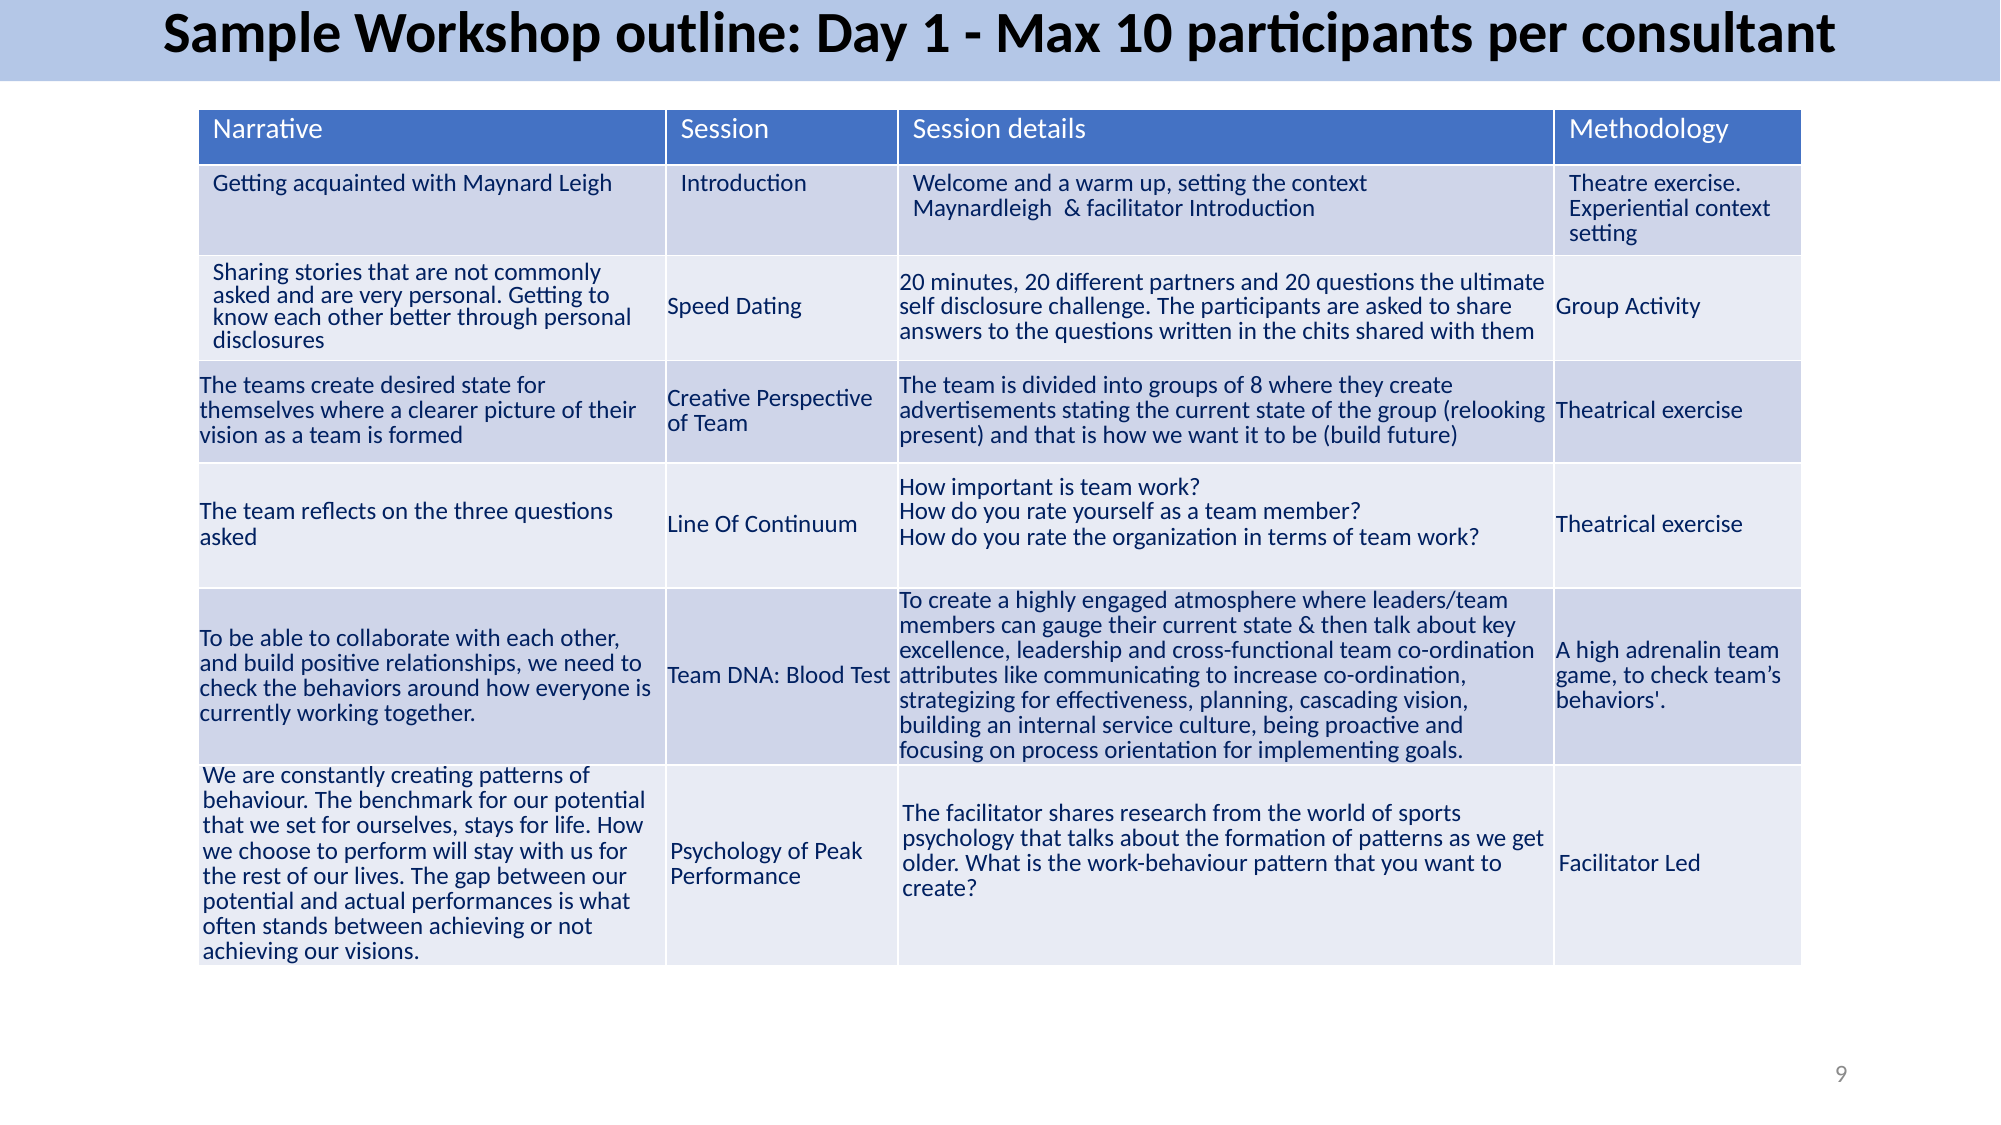

Sample Workshop outline: Day 1 - Max 10 participants per consultant
| Narrative | Session | Session details | Methodology |
| --- | --- | --- | --- |
| Getting acquainted with Maynard Leigh | Introduction | Welcome and a warm up, setting the context Maynardleigh & facilitator Introduction | Theatre exercise. Experiential context setting |
| Sharing stories that are not commonly asked and are very personal. Getting to know each other better through personal disclosures | Speed Dating | 20 minutes, 20 different partners and 20 questions the ultimate self disclosure challenge. The participants are asked to share answers to the questions written in the chits shared with them | Group Activity |
| The teams create desired state for themselves where a clearer picture of their vision as a team is formed | Creative Perspective of Team | The team is divided into groups of 8 where they create advertisements stating the current state of the group (relooking present) and that is how we want it to be (build future) | Theatrical exercise |
| The team reflects on the three questions asked | Line Of Continuum | How important is team work? How do you rate yourself as a team member? How do you rate the organization in terms of team work? | Theatrical exercise |
| To be able to collaborate with each other, and build positive relationships, we need to check the behaviors around how everyone is currently working together. | Team DNA: Blood Test | To create a highly engaged atmosphere where leaders/team members can gauge their current state & then talk about key excellence, leadership and cross-functional team co-ordination attributes like communicating to increase co-ordination, strategizing for effectiveness, planning, cascading vision, building an internal service culture, being proactive and focusing on process orientation for implementing goals. | A high adrenalin team game, to check team’s behaviors'. |
| We are constantly creating patterns of behaviour. The benchmark for our potential that we set for ourselves, stays for life. How we choose to perform will stay with us for the rest of our lives. The gap between our potential and actual performances is what often stands between achieving or not achieving our visions. | Psychology of Peak Performance | The facilitator shares research from the world of sports psychology that talks about the formation of patterns as we get older. What is the work-behaviour pattern that you want to create? | Facilitator Led |
9